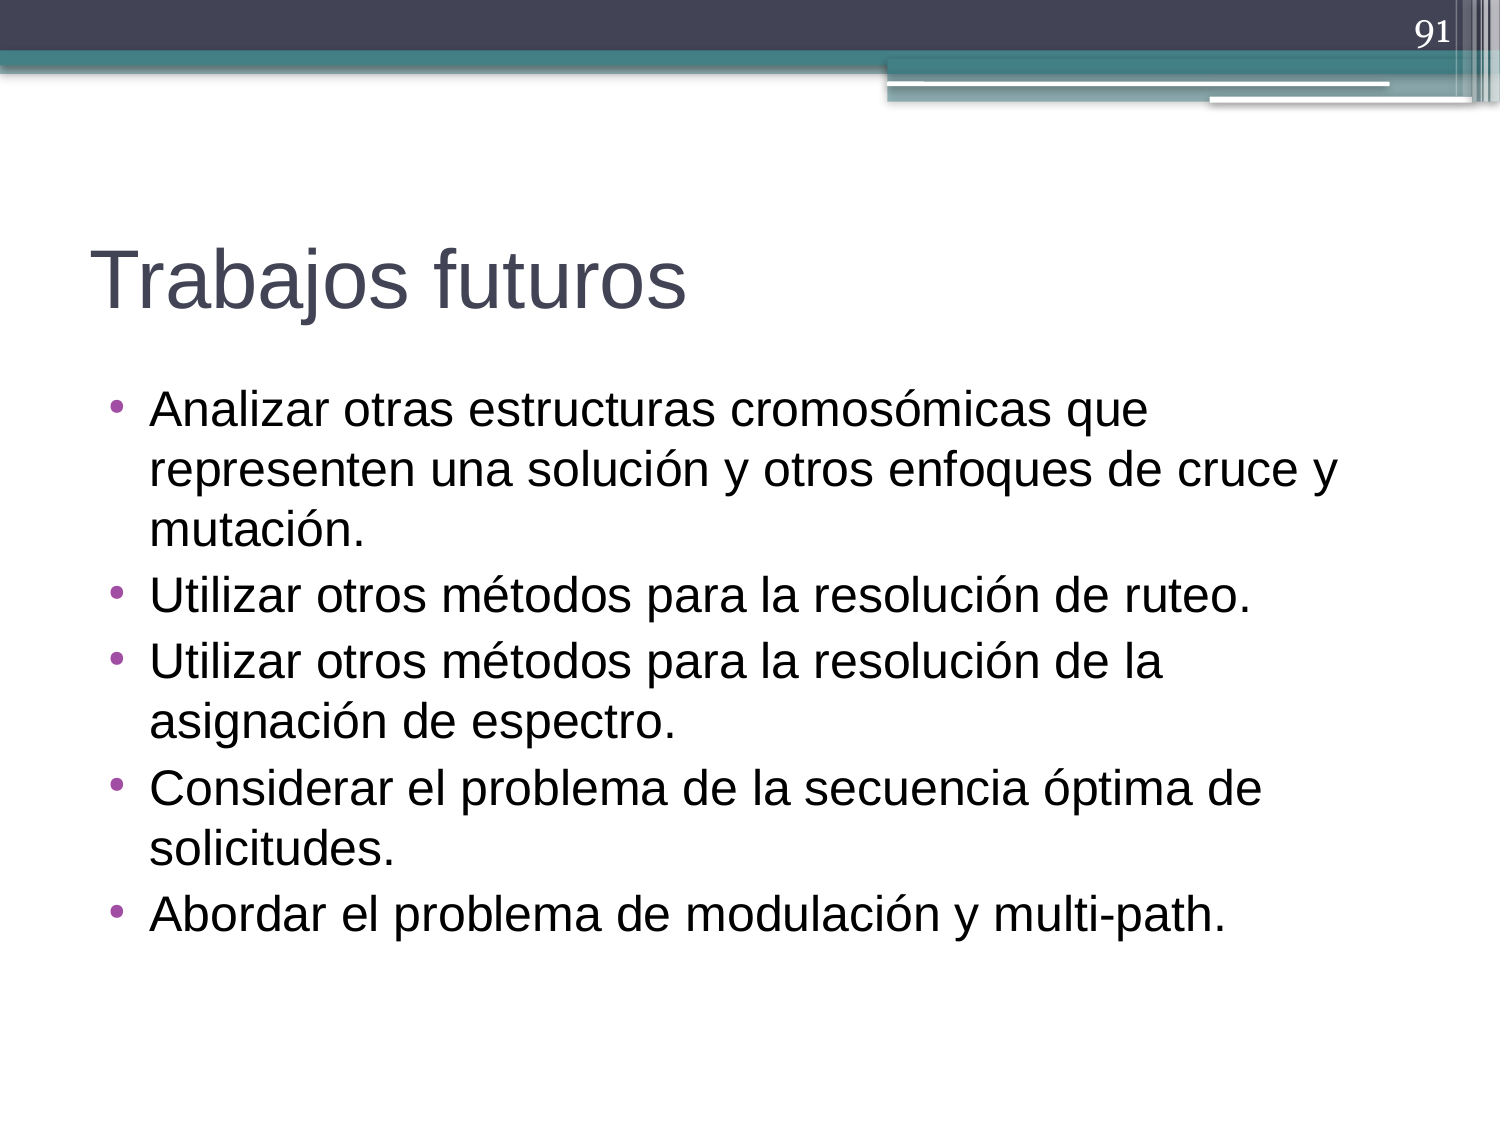

91
# Trabajos futuros
Analizar otras estructuras cromosómicas que representen una solución y otros enfoques de cruce y mutación.
Utilizar otros métodos para la resolución de ruteo.
Utilizar otros métodos para la resolución de la asignación de espectro.
Considerar el problema de la secuencia óptima de solicitudes.
Abordar el problema de modulación y multi-path.